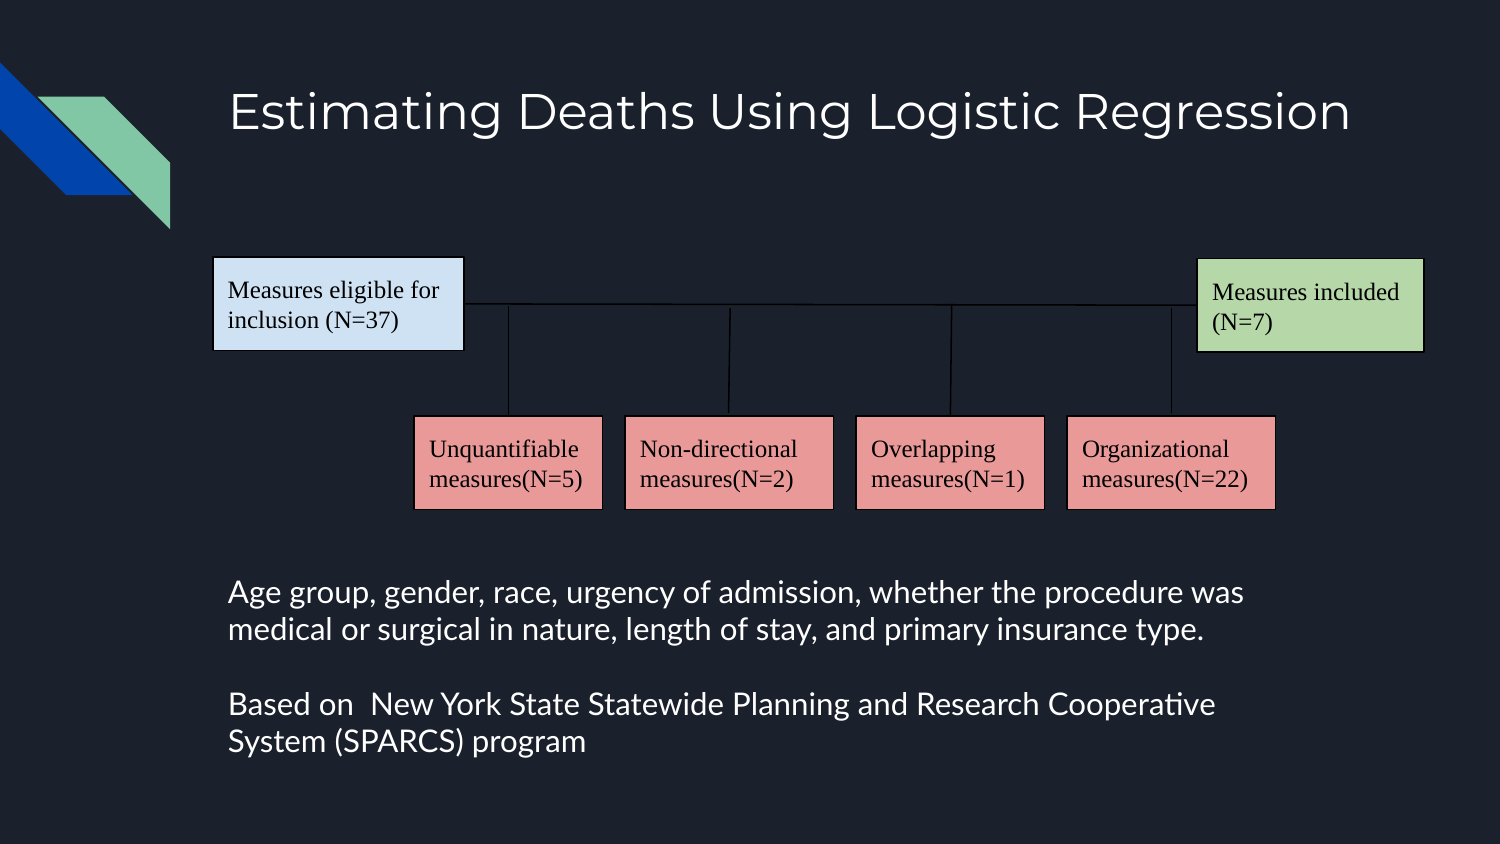

# Estimating Deaths Using Logistic Regression

Age group, gender, race, urgency of admission, whether the procedure was medical or surgical in nature, length of stay, and primary insurance type.

Based on  New York State Statewide Planning and Research Cooperative System (SPARCS) program

Measures eligible for inclusion (N=37)
Measures included (N=7)
Unquantifiable measures(N=5)
Non-directional measures(N=2)
Overlapping measures(N=1)
Organizational measures(N=22)